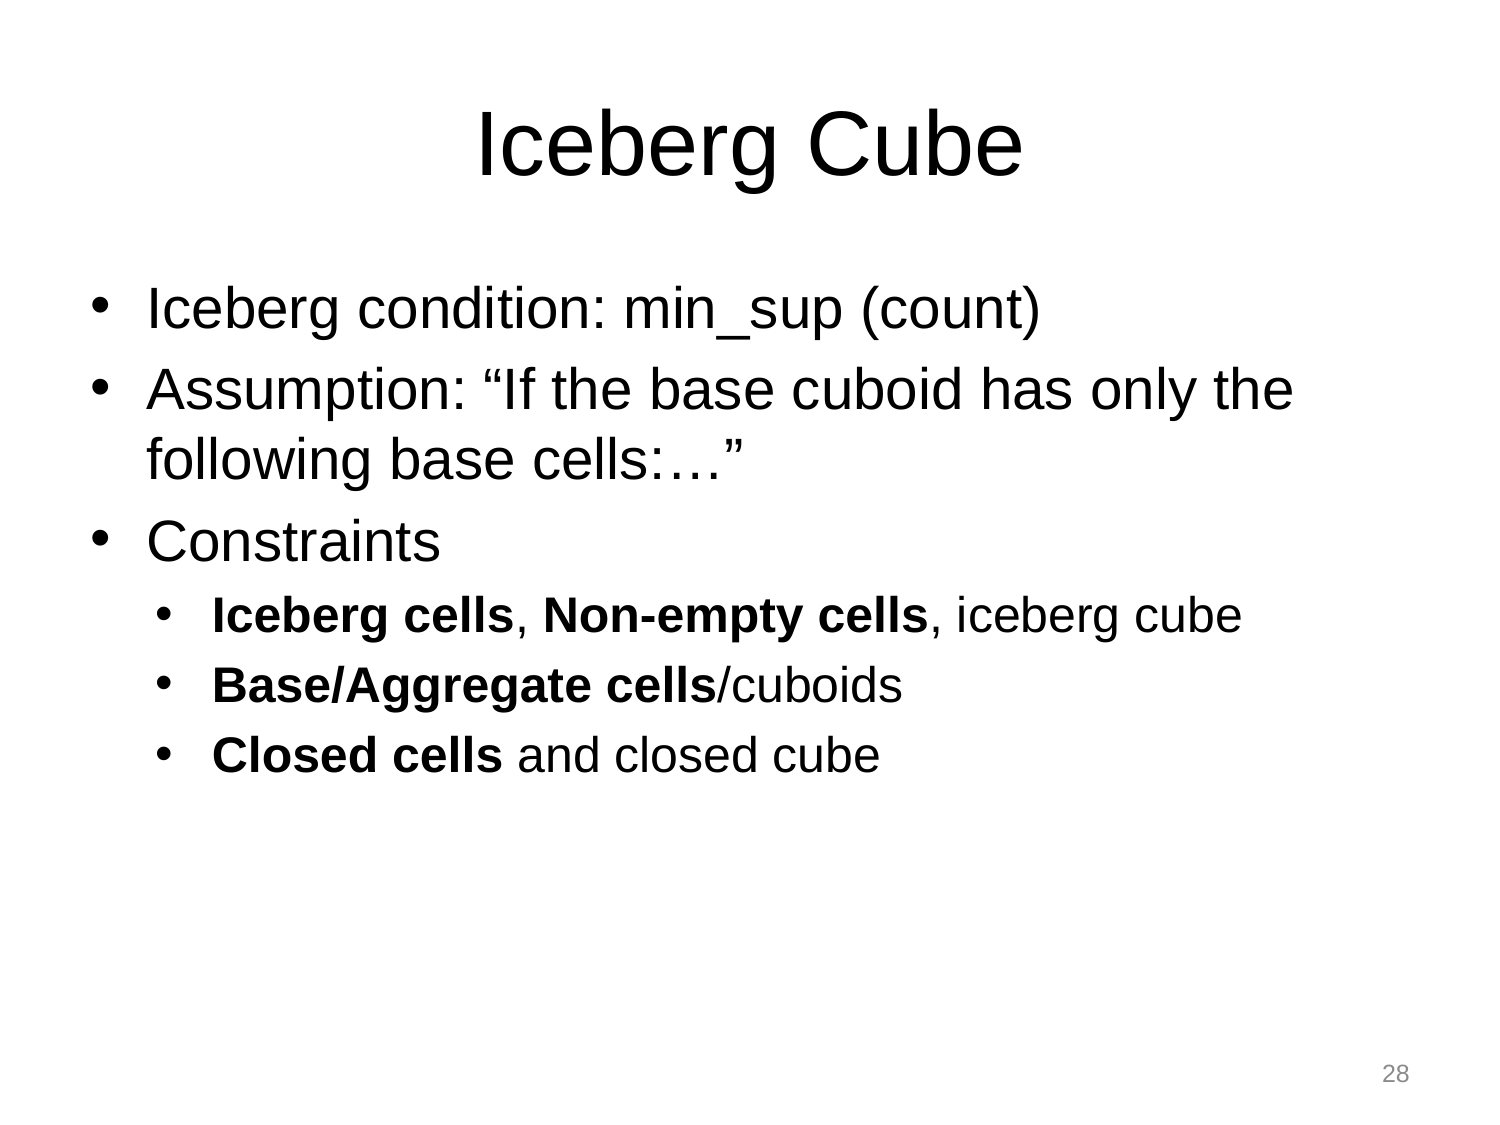

# Iceberg Cube
Iceberg condition: min_sup (count)
Assumption: “If the base cuboid has only the following base cells:…”
Constraints
Iceberg cells, Non-empty cells, iceberg cube
Base/Aggregate cells/cuboids
Closed cells and closed cube
28